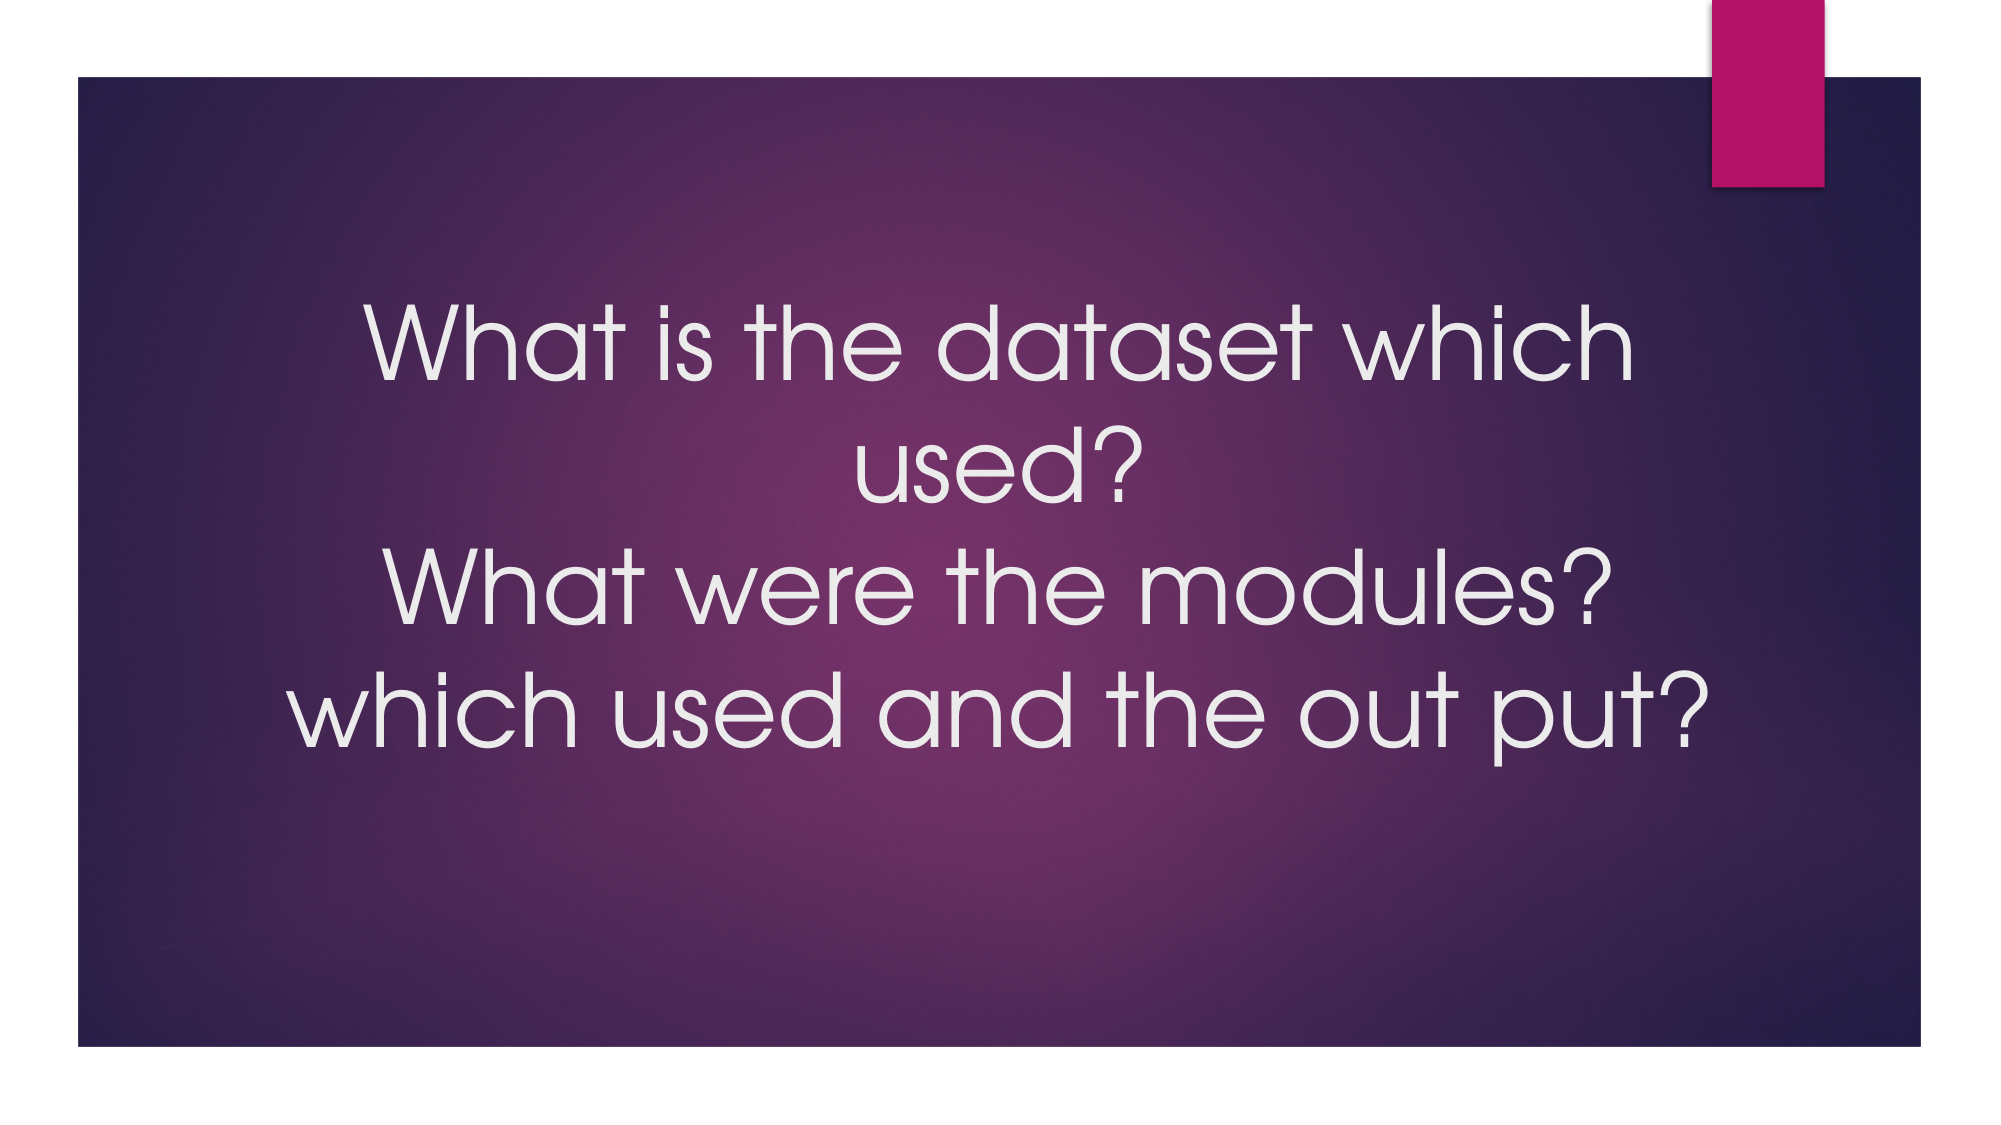

# What is the dataset which used? What were the modules? which used and the out put?